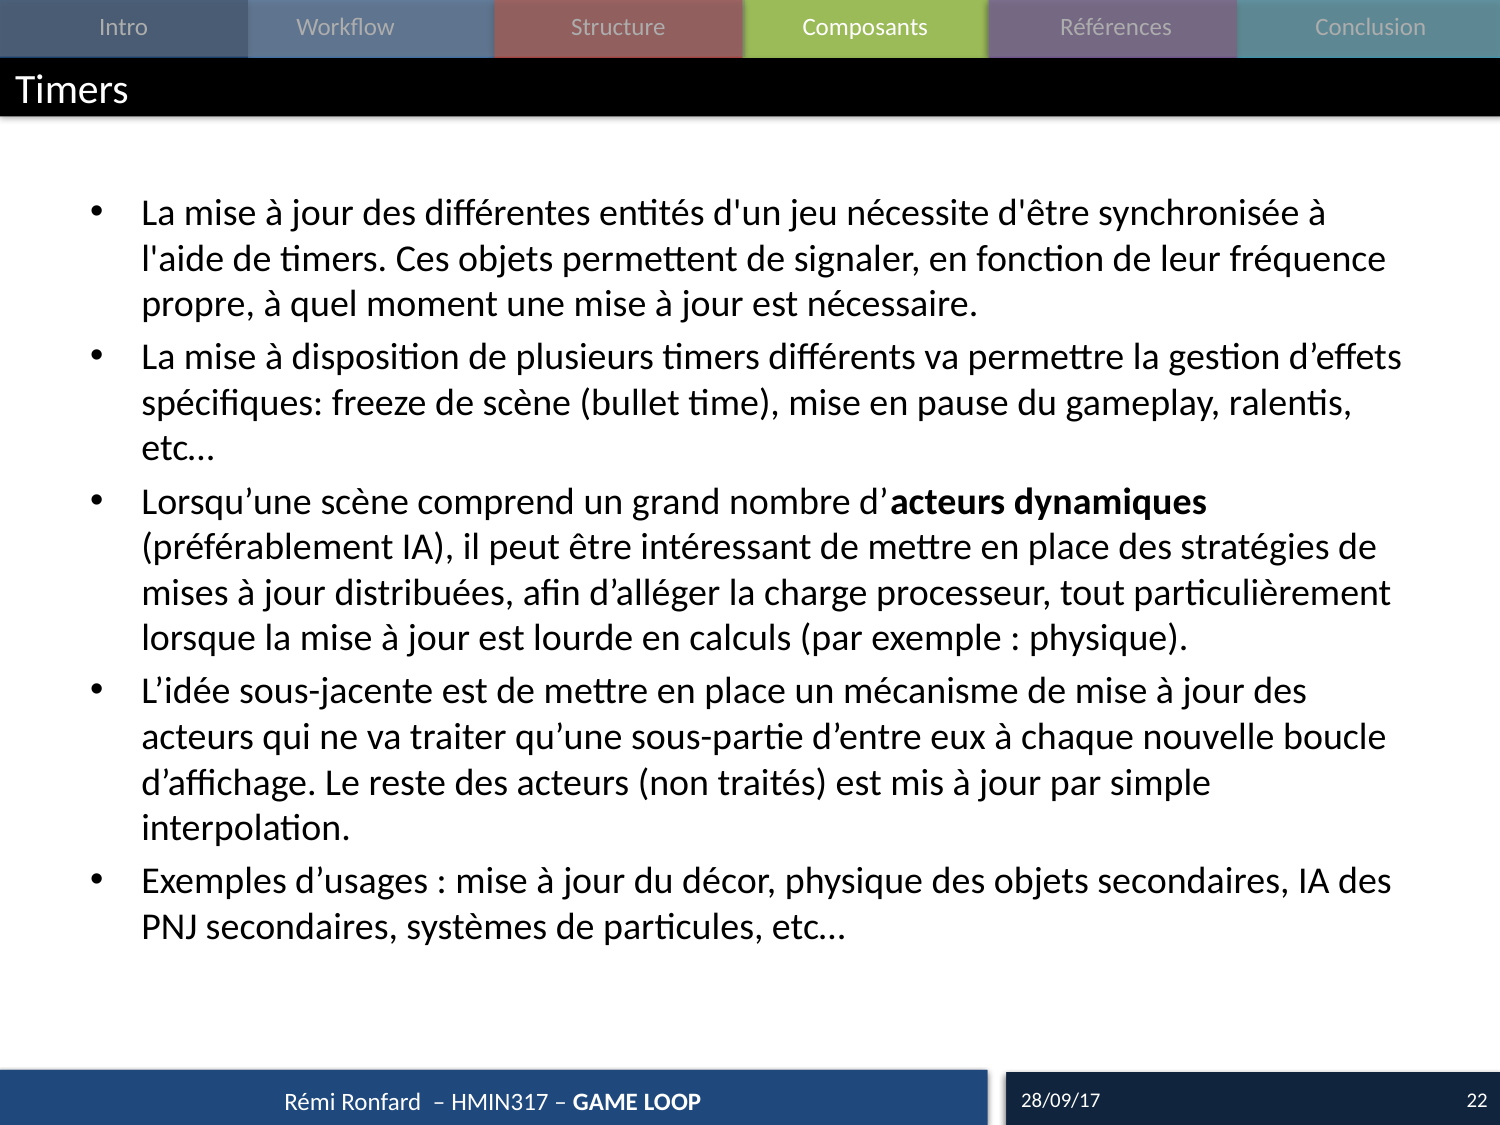

# Timers
La mise à jour des différentes entités d'un jeu nécessite d'être synchronisée à l'aide de timers. Ces objets permettent de signaler, en fonction de leur fréquence propre, à quel moment une mise à jour est nécessaire.
La mise à disposition de plusieurs timers différents va permettre la gestion d’effets spécifiques: freeze de scène (bullet time), mise en pause du gameplay, ralentis, etc…
Lorsqu’une scène comprend un grand nombre d’acteurs dynamiques (préférablement IA), il peut être intéressant de mettre en place des stratégies de mises à jour distribuées, afin d’alléger la charge processeur, tout particulièrement lorsque la mise à jour est lourde en calculs (par exemple : physique).
L’idée sous-jacente est de mettre en place un mécanisme de mise à jour des acteurs qui ne va traiter qu’une sous-partie d’entre eux à chaque nouvelle boucle d’affichage. Le reste des acteurs (non traités) est mis à jour par simple interpolation.
Exemples d’usages : mise à jour du décor, physique des objets secondaires, IA des PNJ secondaires, systèmes de particules, etc…
28/09/17
22
Rémi Ronfard  – HMIN317 – GAME LOOP